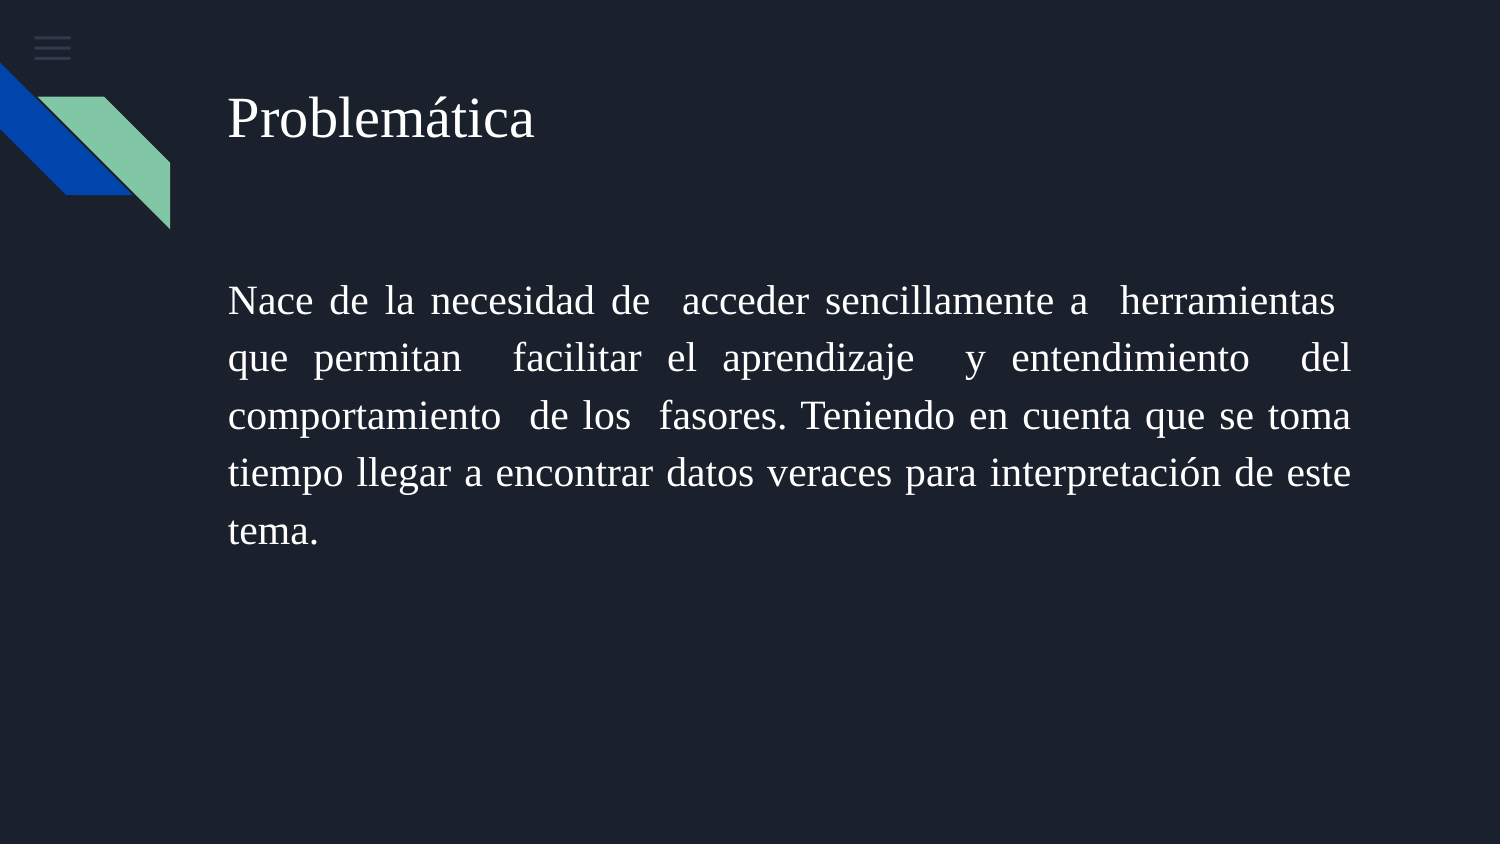

# Problemática
Nace de la necesidad de  acceder sencillamente a  herramientas  que permitan  facilitar el aprendizaje  y entendimiento  del comportamiento  de los  fasores. Teniendo en cuenta que se toma tiempo llegar a encontrar datos veraces para interpretación de este tema.